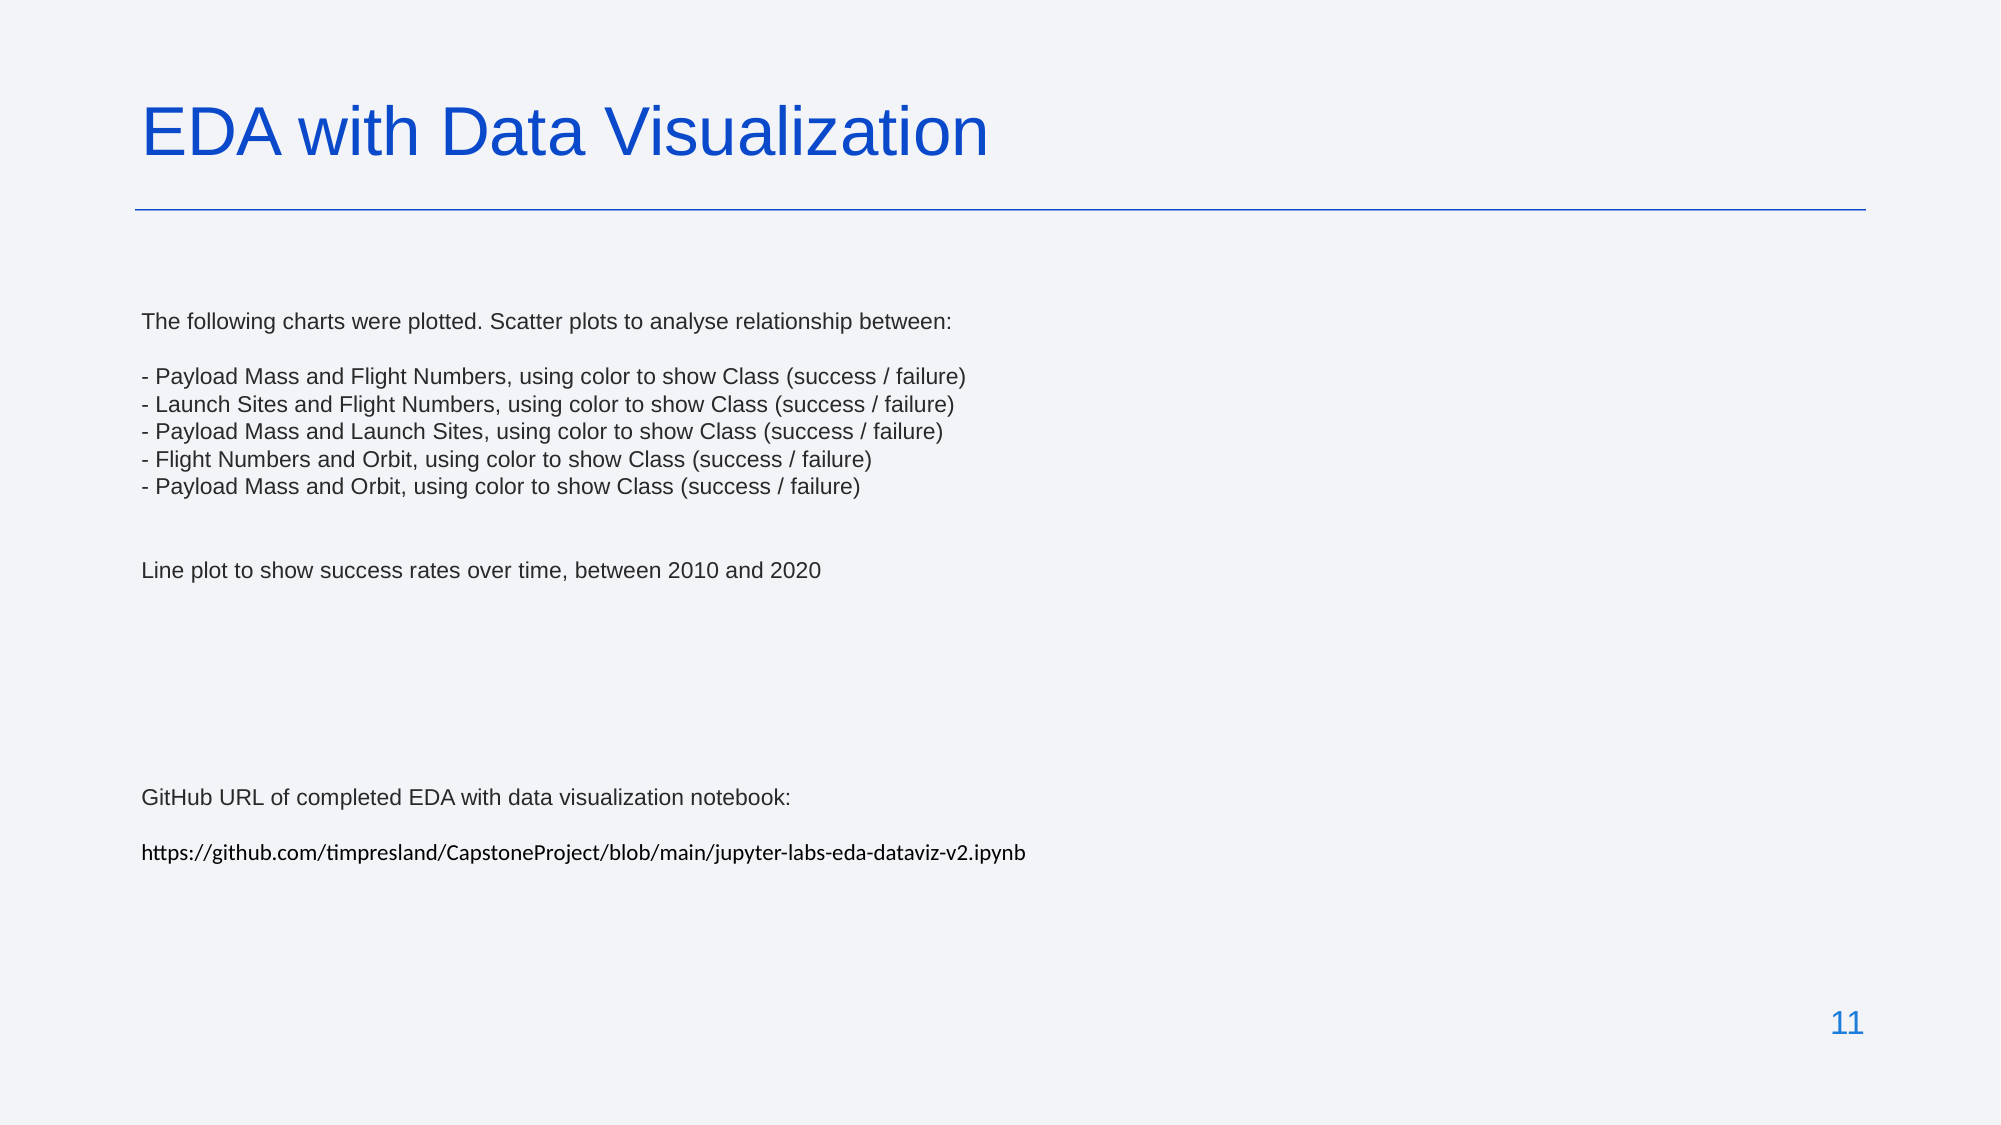

EDA with Data Visualization
The following charts were plotted. Scatter plots to analyse relationship between:
- Payload Mass and Flight Numbers, using color to show Class (success / failure)
- Launch Sites and Flight Numbers, using color to show Class (success / failure)
- Payload Mass and Launch Sites, using color to show Class (success / failure)
- Flight Numbers and Orbit, using color to show Class (success / failure)
- Payload Mass and Orbit, using color to show Class (success / failure)
Line plot to show success rates over time, between 2010 and 2020

GitHub URL of completed EDA with data visualization notebook:
https://github.com/timpresland/CapstoneProject/blob/main/jupyter-labs-eda-dataviz-v2.ipynb
11